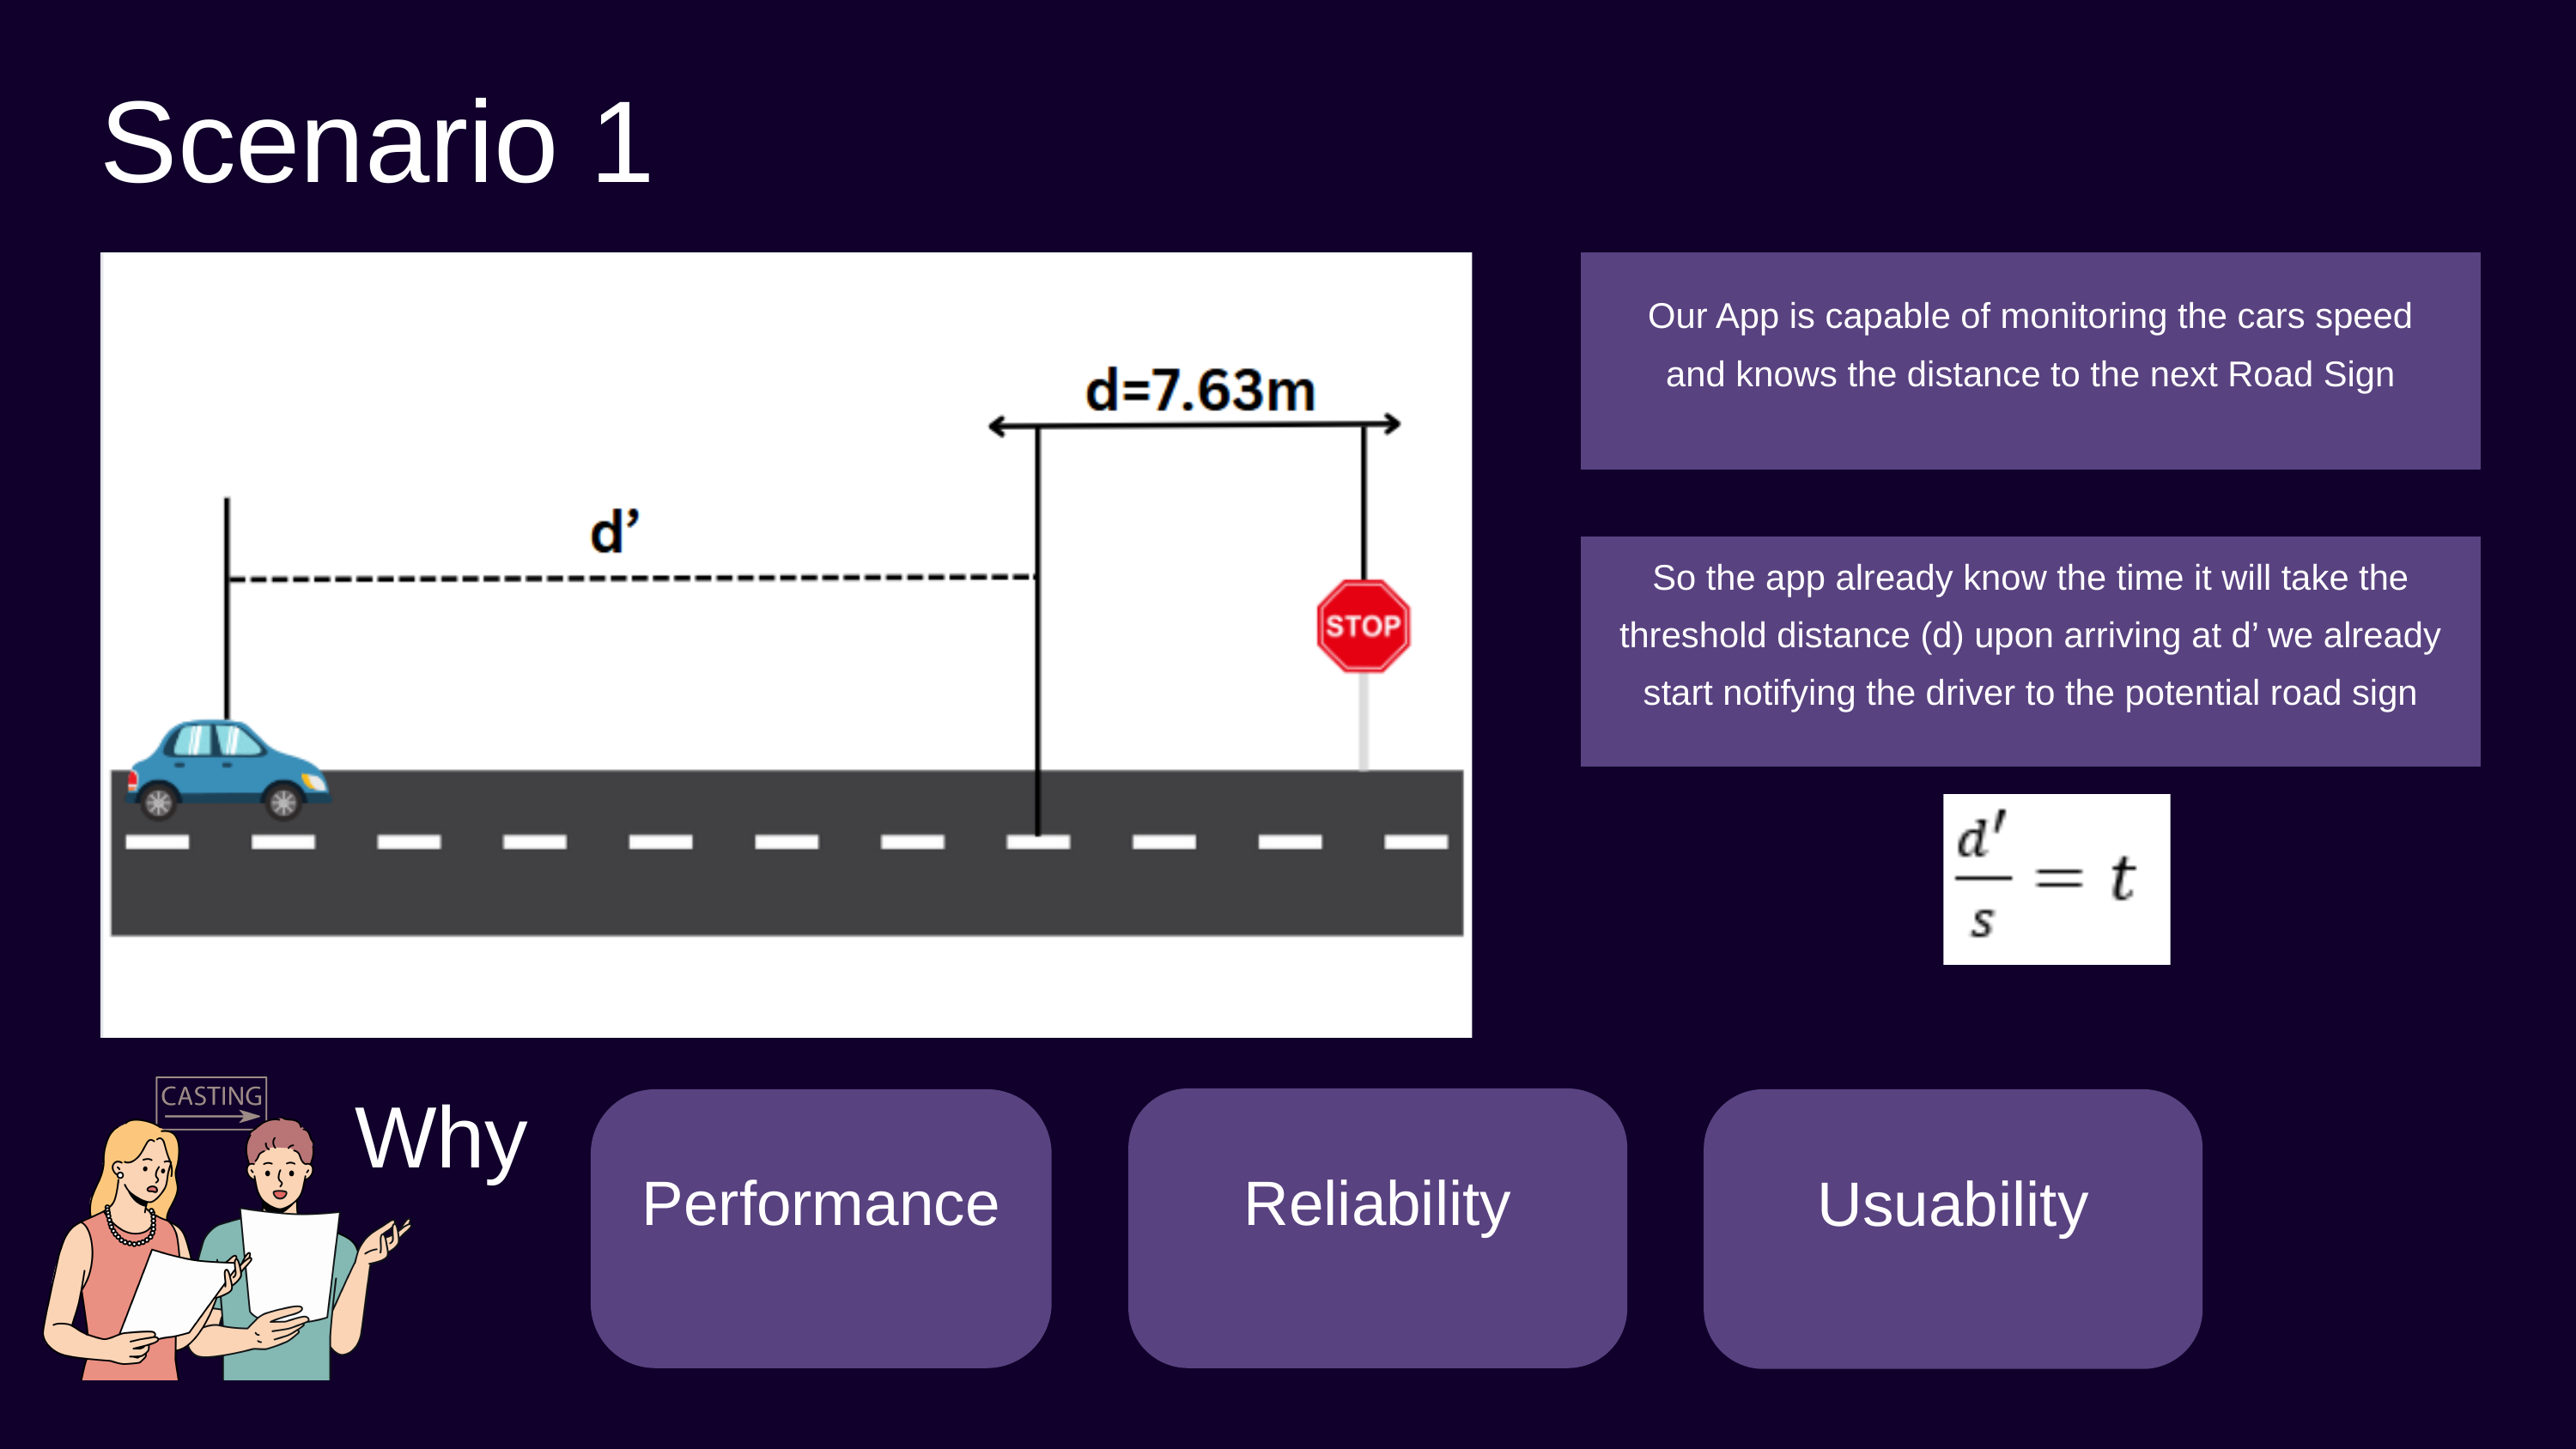

Scenario 1

Our App is capable of monitoring the cars speed
and knows the distance to the next Road Sign

So the app already know the time it will take the threshold distance (d) upon arriving at d’ we already start notifying the driver to the potential road sign

Why

Reliability

Performance

Usuability